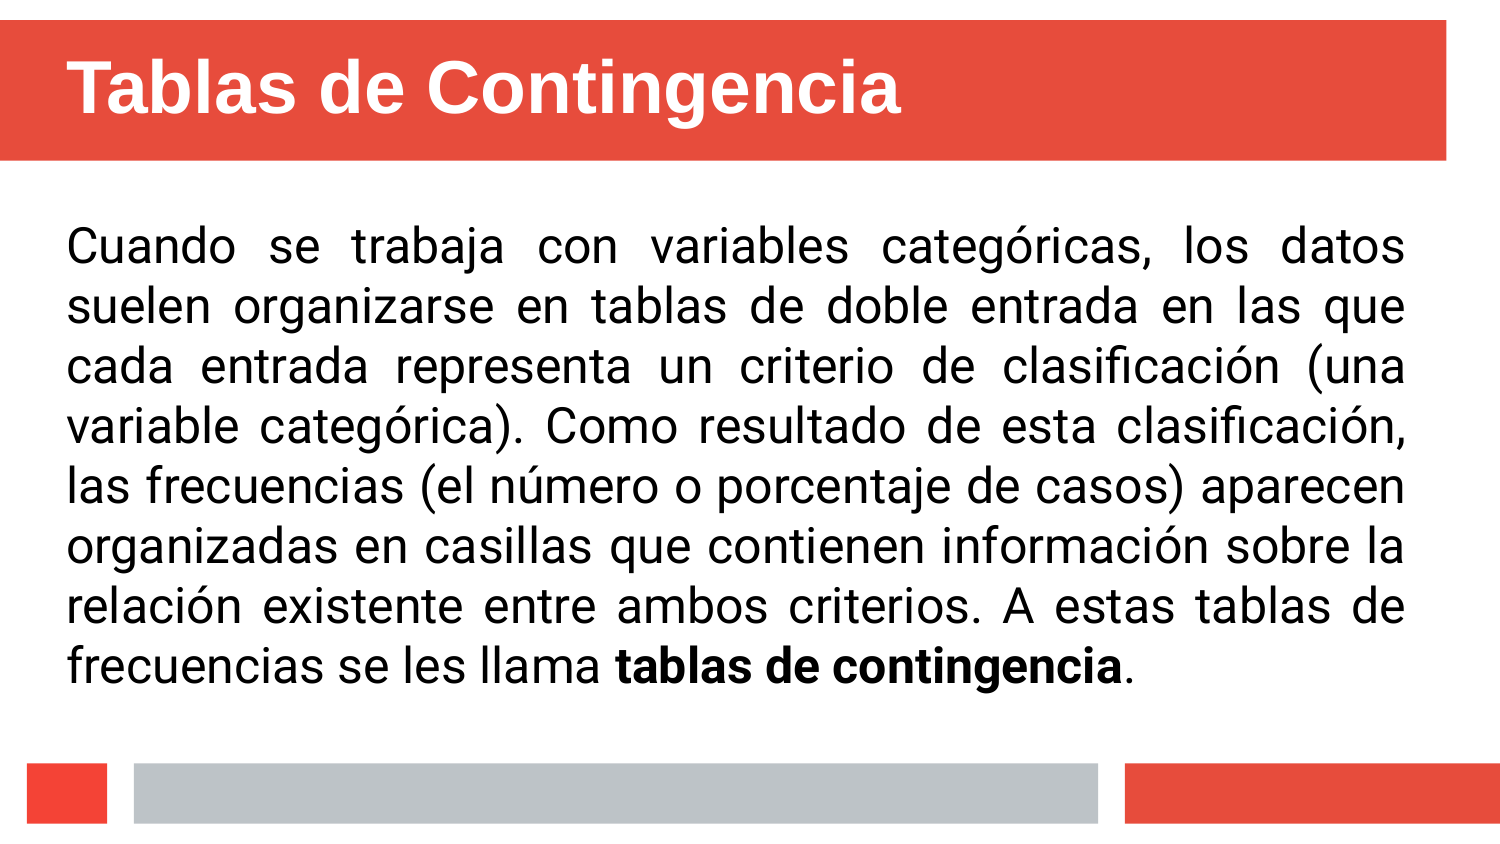

# Tablas de Contingencia
Cuando se trabaja con variables categóricas, los datos suelen organizarse en tablas de doble entrada en las que cada entrada representa un criterio de clasificación (una variable categórica). Como resultado de esta clasificación, las frecuencias (el número o porcentaje de casos) aparecen organizadas en casillas que contienen información sobre la relación existente entre ambos criterios. A estas tablas de frecuencias se les llama tablas de contingencia.